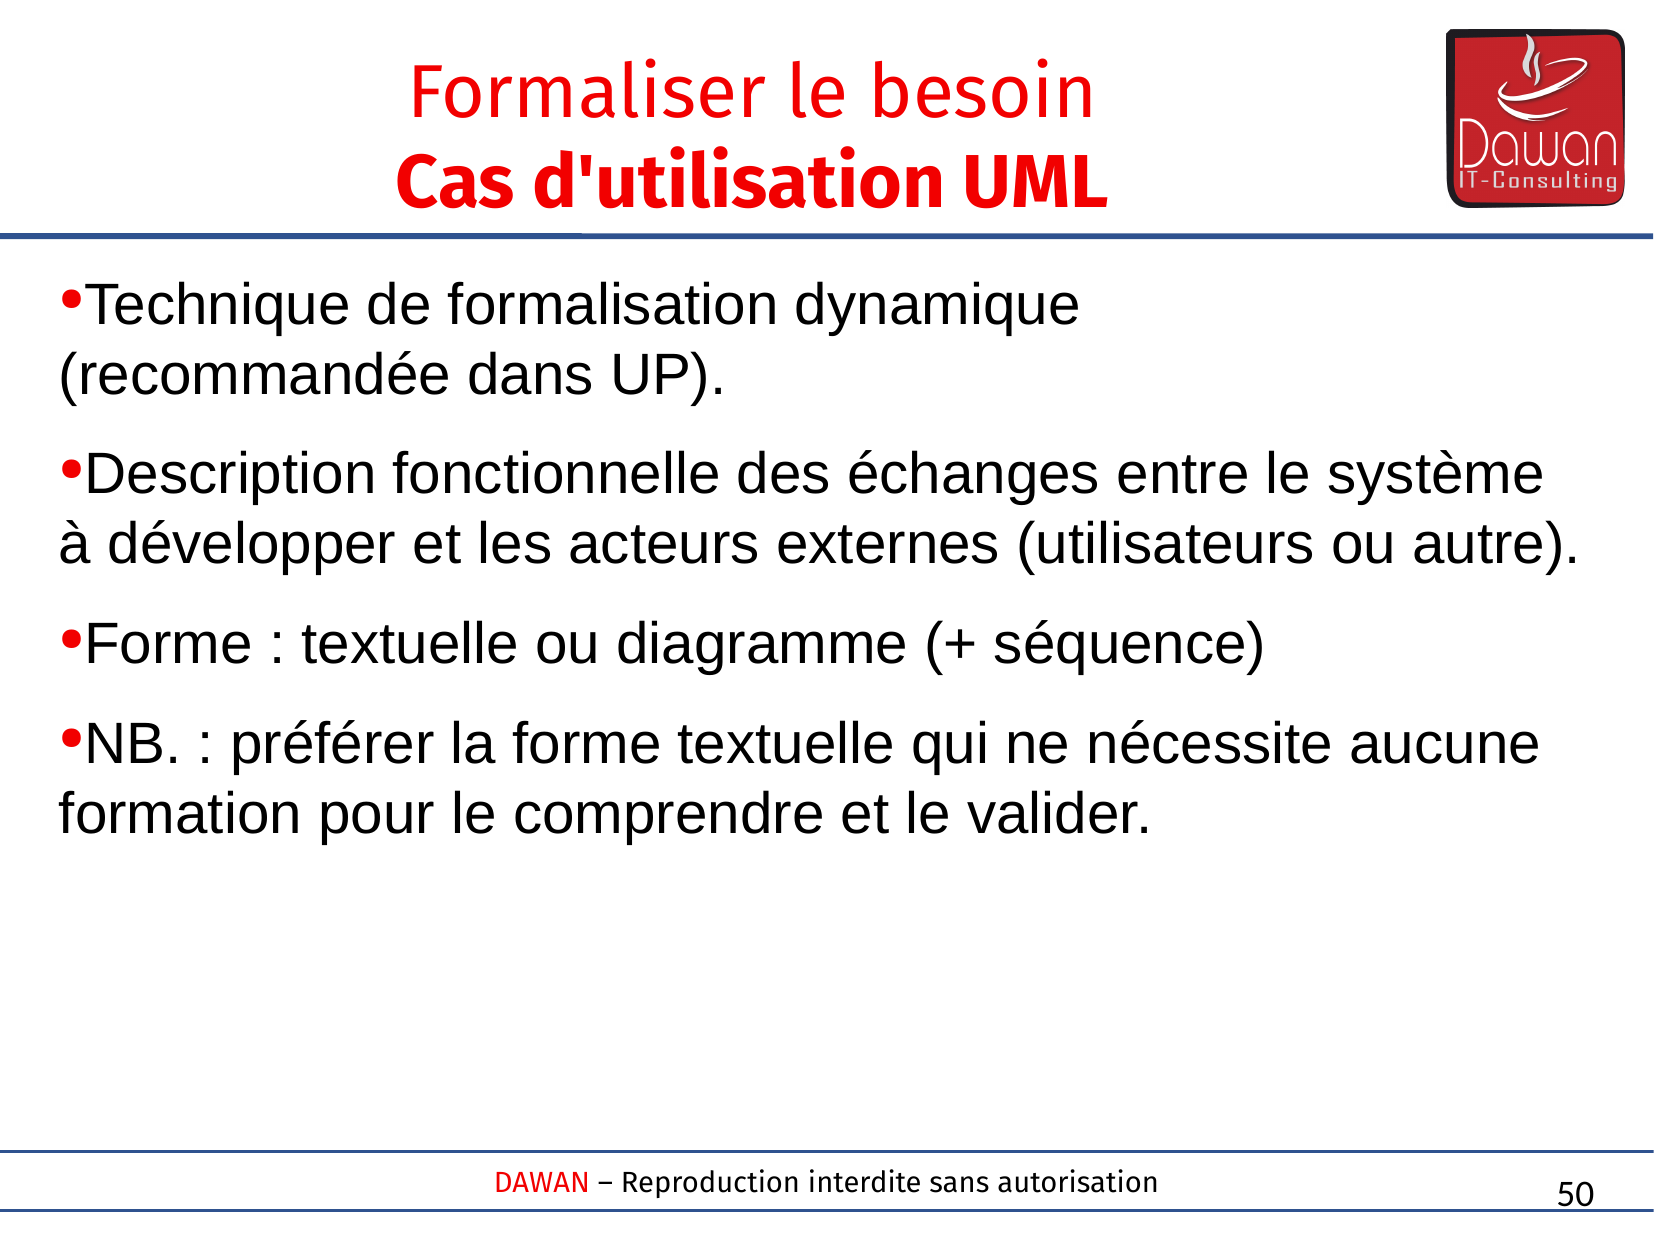

Technique de formalisation dynamique
(recommandée dans UP).
Description fonctionnelle des échanges entre le système à développer et les acteurs externes (utilisateurs ou autre).
Forme : textuelle ou diagramme (+ séquence)
NB. : préférer la forme textuelle qui ne nécessite aucune formation pour le comprendre et le valider.
Formaliser le besoin
Cas d'utilisation UML
50